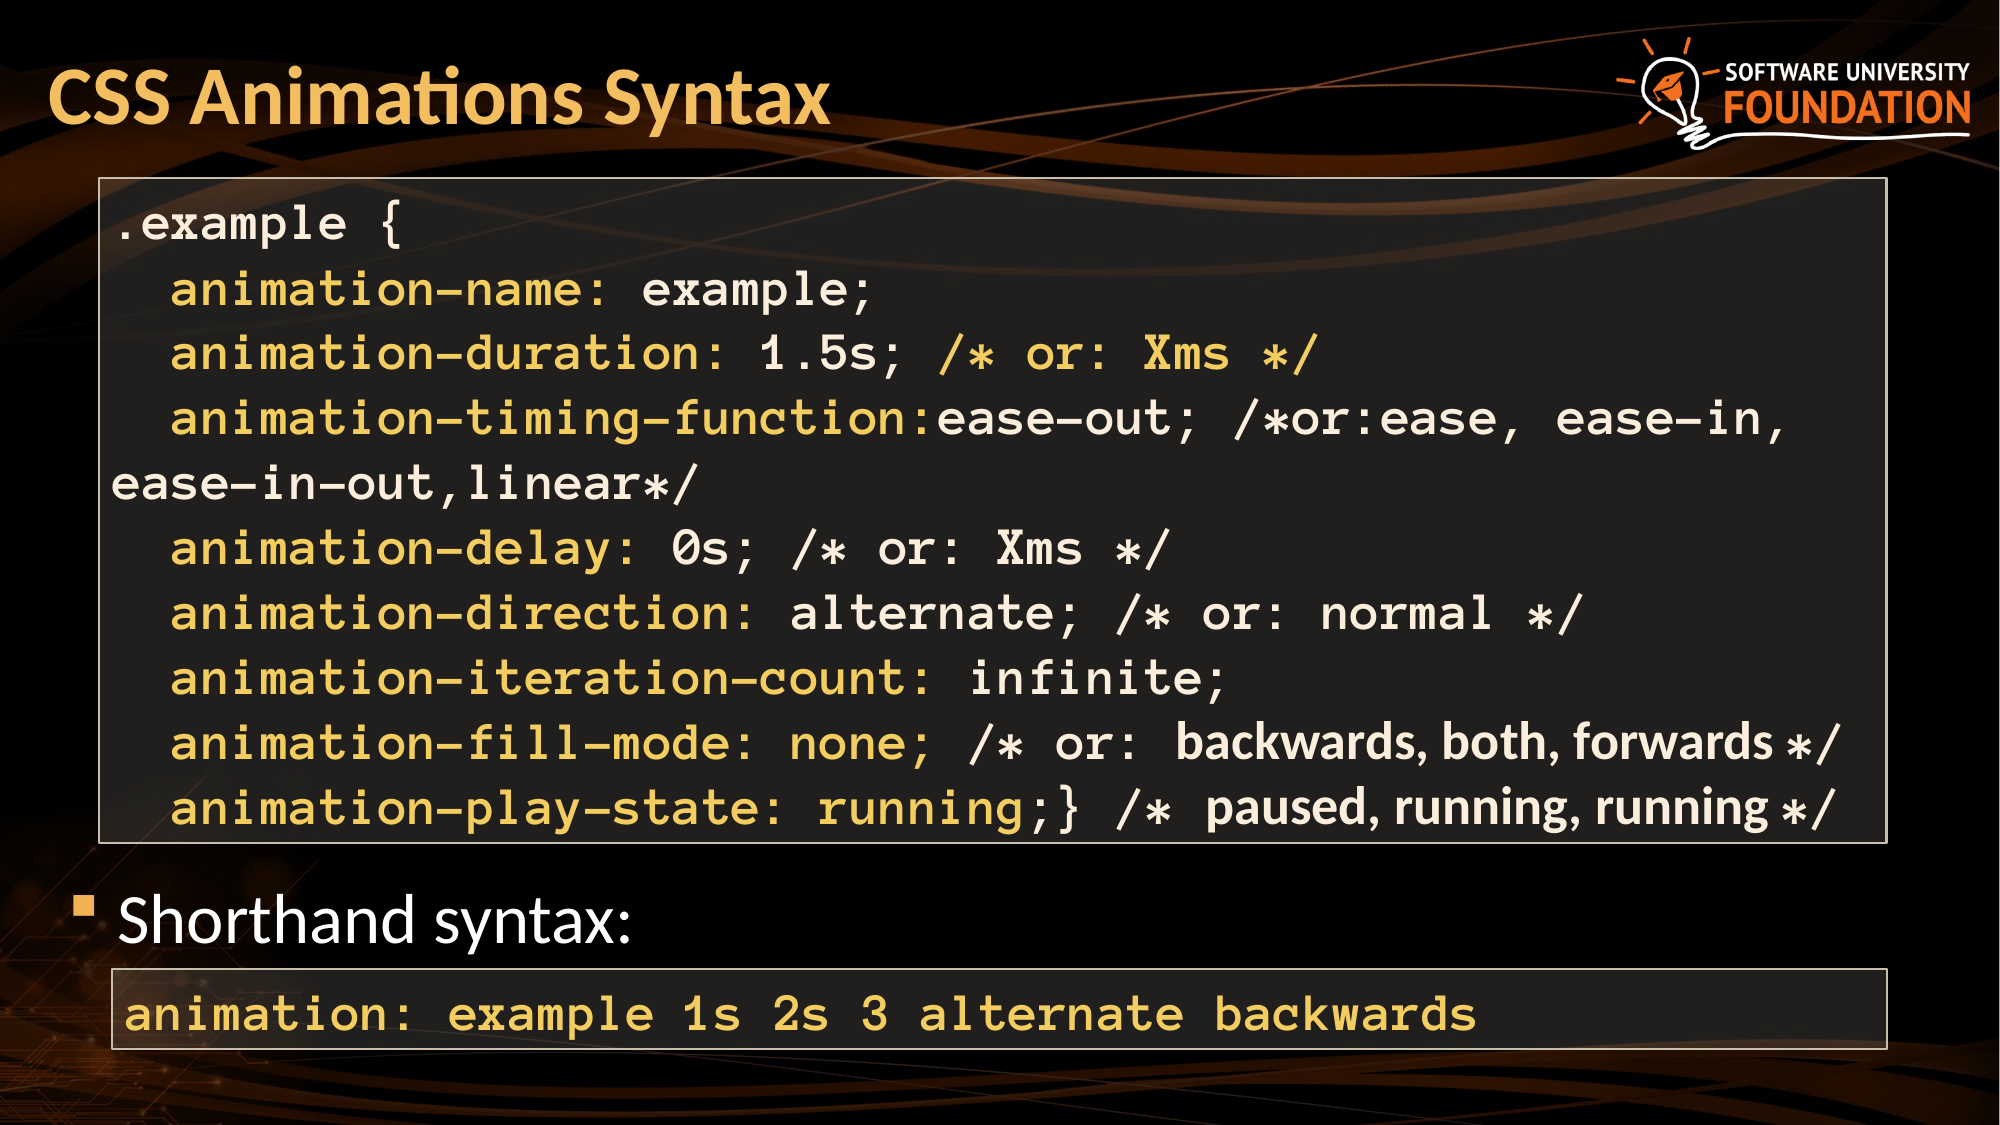

# CSS Animations Syntax
.example {
  animation-name: example;
  animation-duration: 1.5s; /* or: Xms */
  animation-timing-function:ease-out; /*or:ease, ease-in, ease-in-out,linear*/
  animation-delay: 0s; /* or: Xms */
  animation-direction: alternate; /* or: normal */
  animation-iteration-count: infinite;
  animation-fill-mode: none; /* or: backwards, both, forwards */
  animation-play-state: running;} /* paused, running, running */
Shorthand syntax:
animation: example 1s 2s 3 alternate backwards